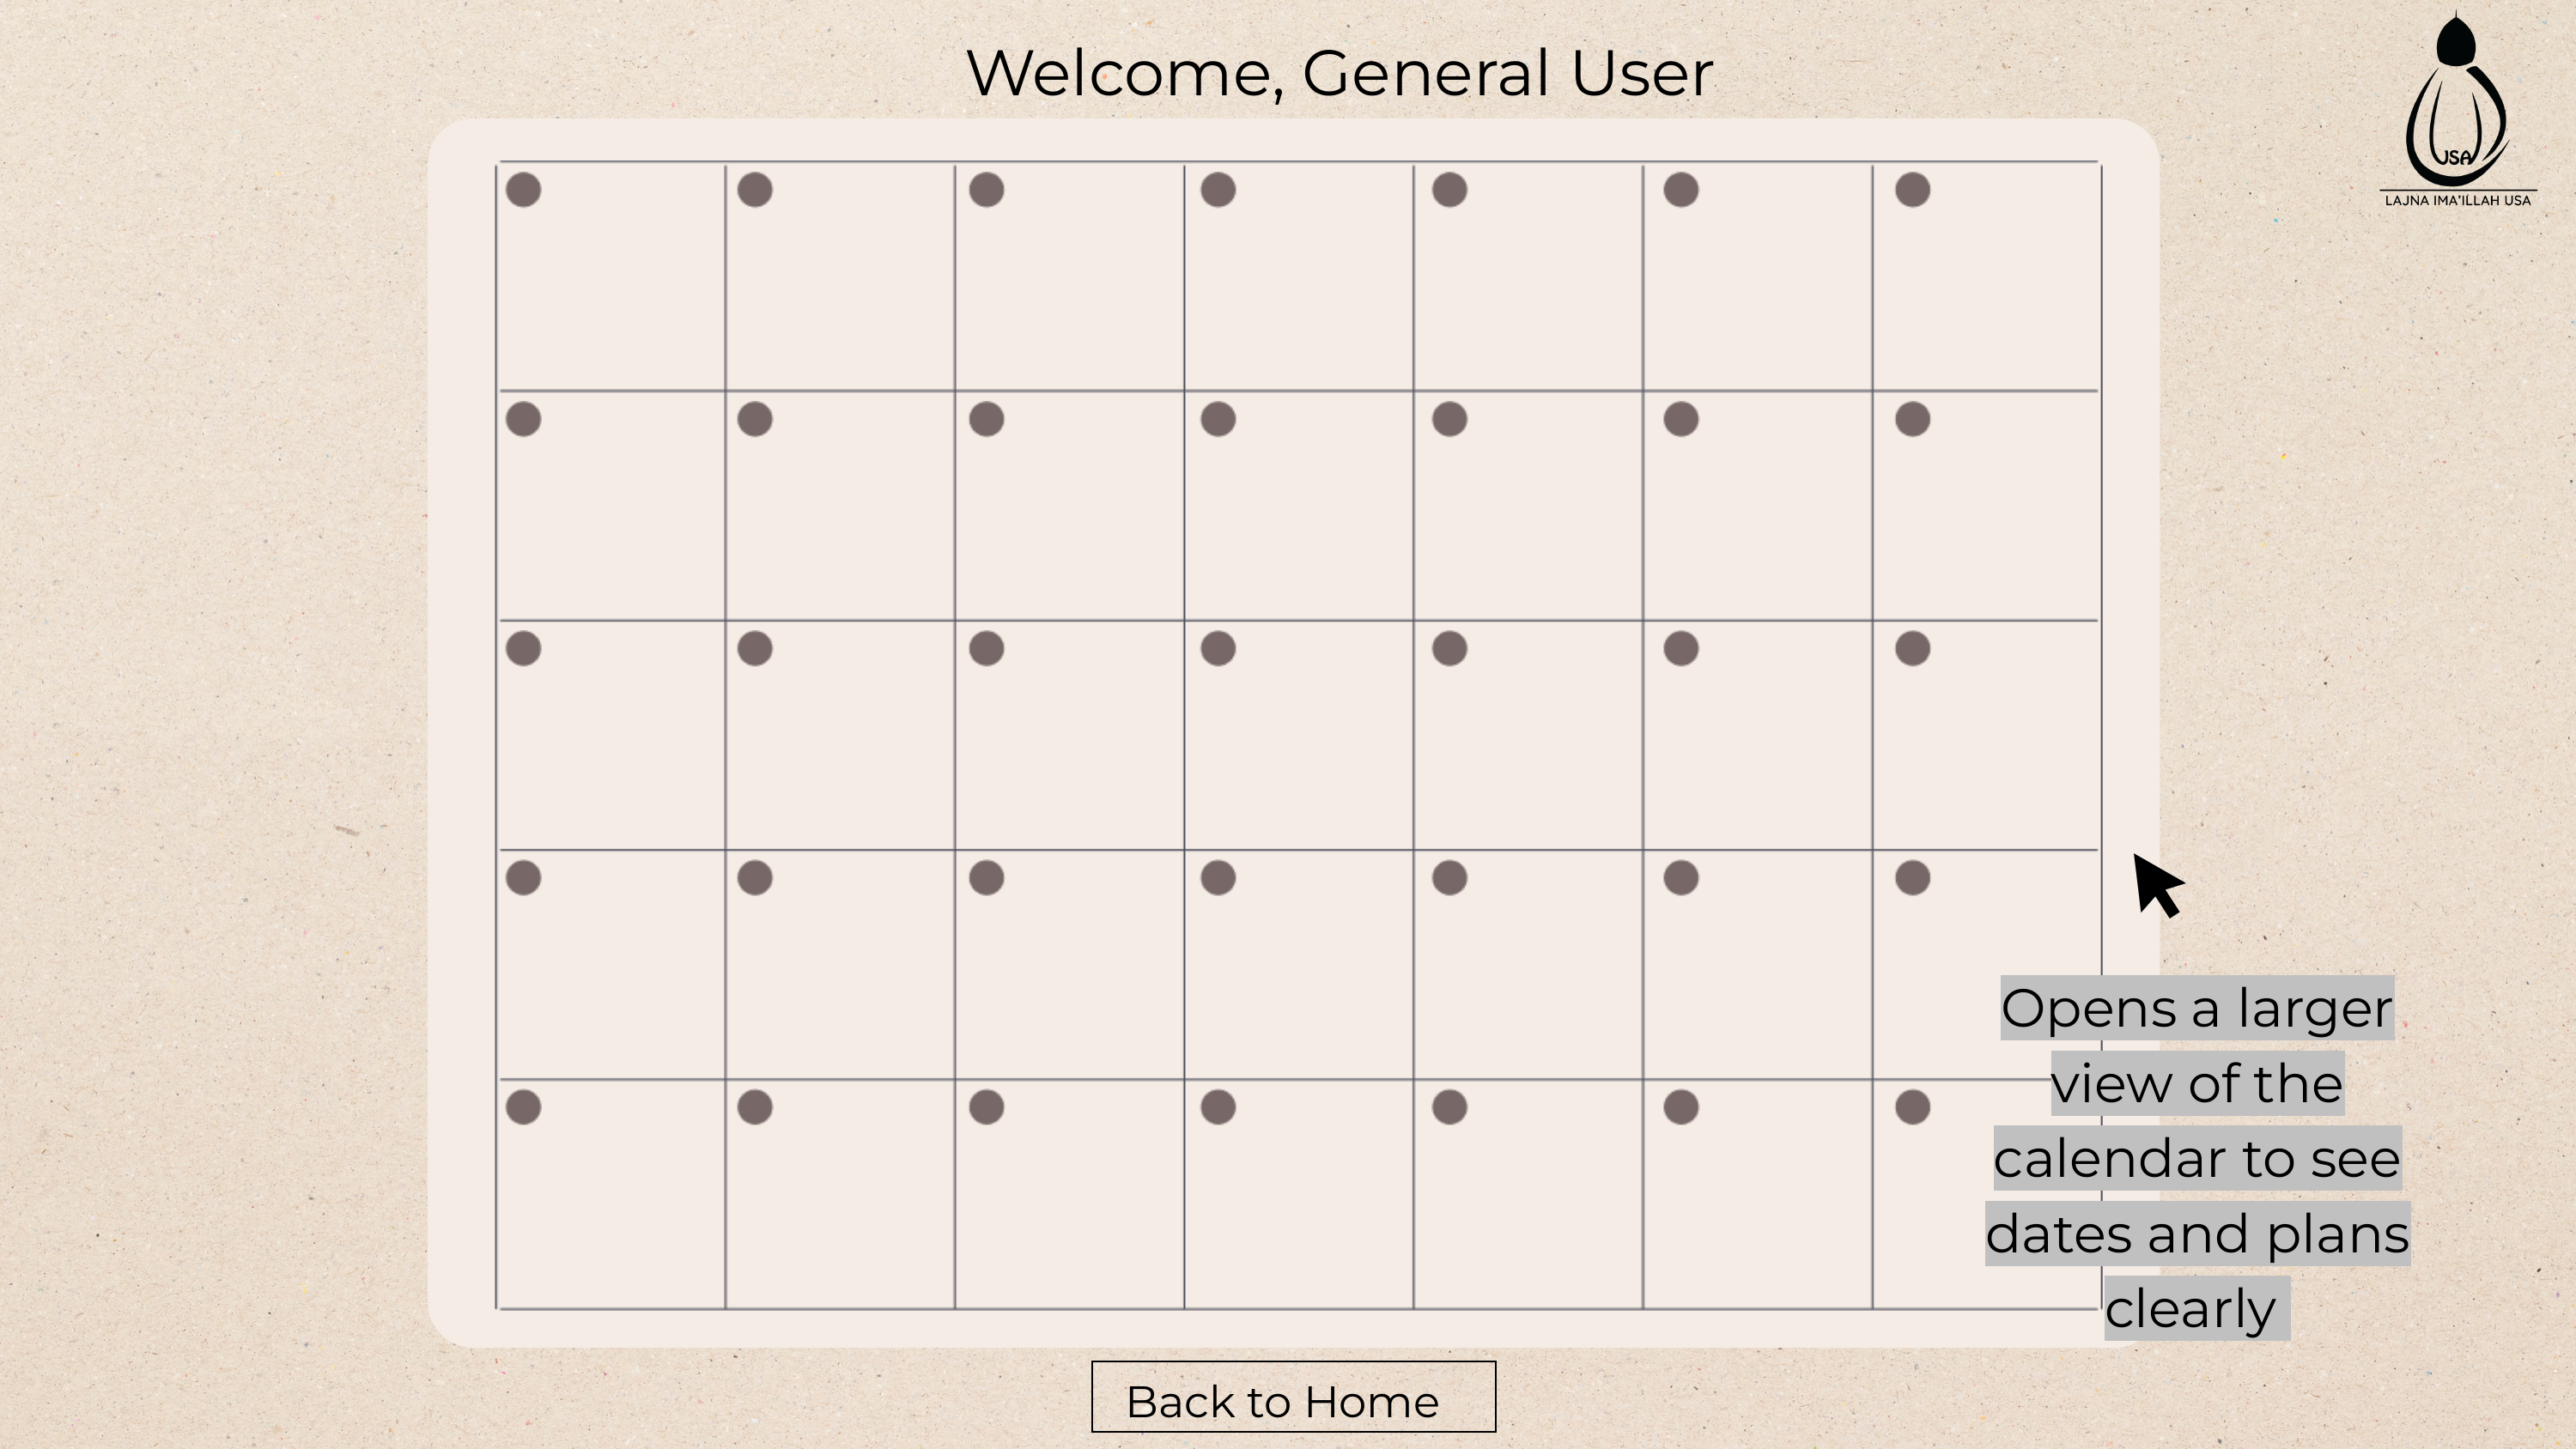

Welcome, General User

Opens a larger view of the calendar to see dates and plans clearly

Back to Home